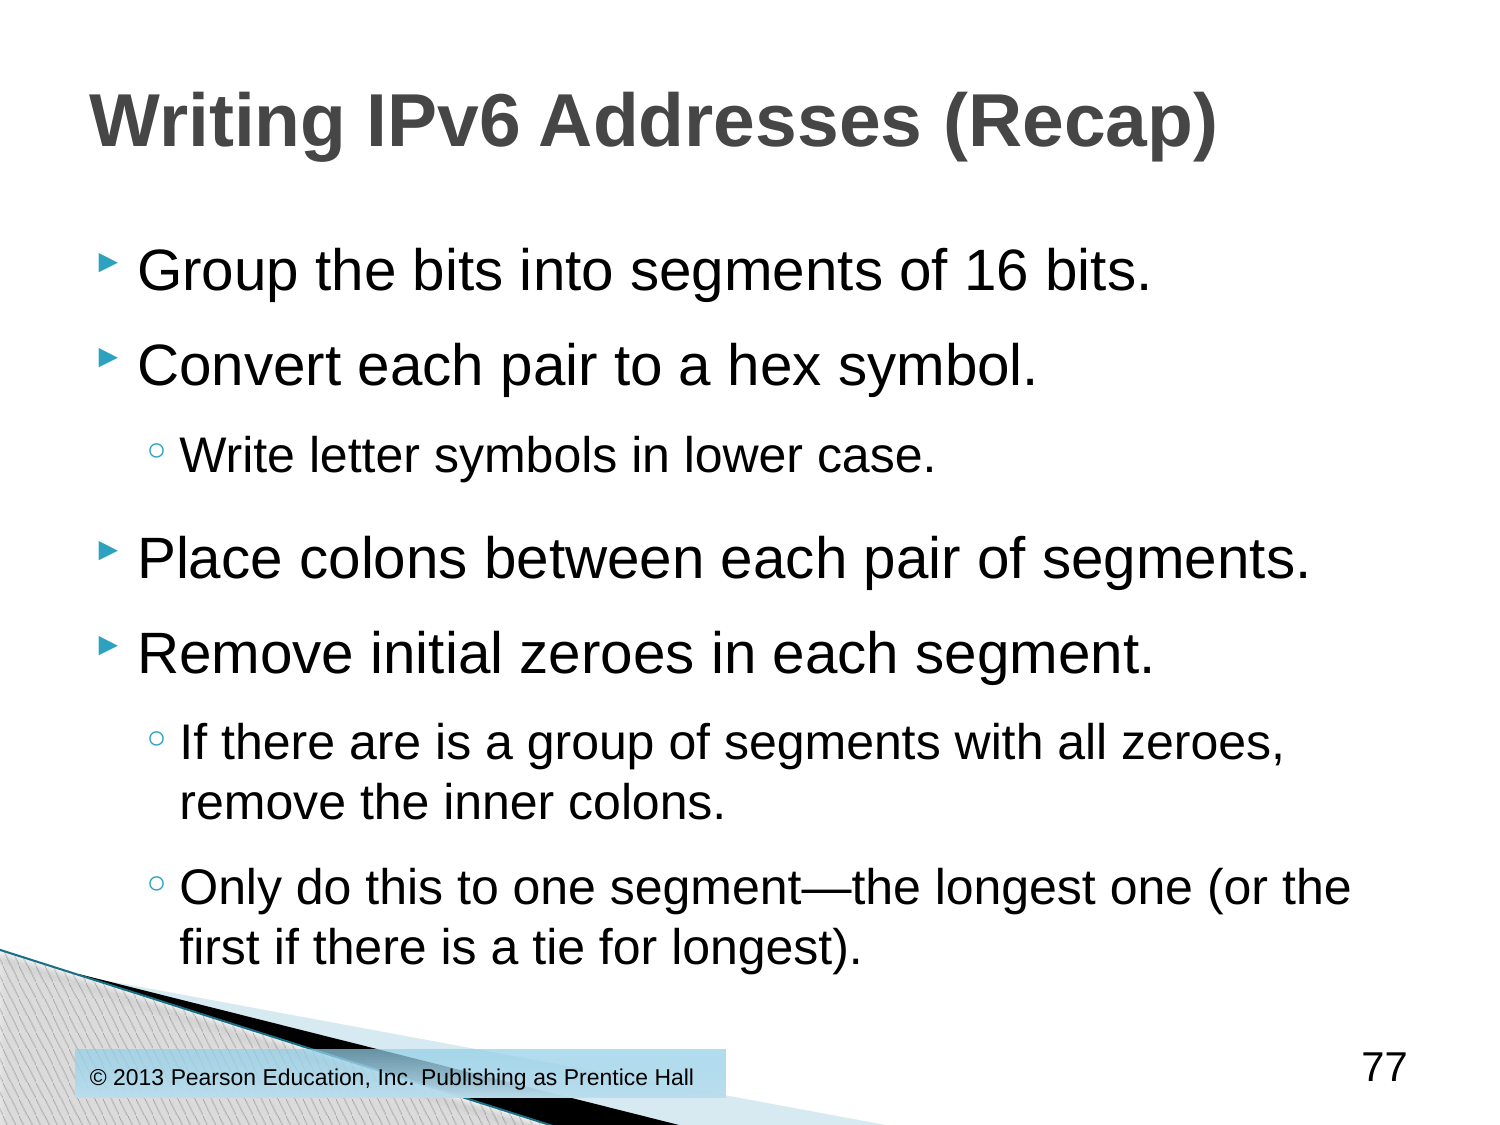

# Writing IPv6 Addresses (Recap)
Group the bits into segments of 16 bits.
Convert each pair to a hex symbol.
Write letter symbols in lower case.
Place colons between each pair of segments.
Remove initial zeroes in each segment.
If there are is a group of segments with all zeroes, remove the inner colons.
Only do this to one segment—the longest one (or the first if there is a tie for longest).
77
© 2013 Pearson Education, Inc. Publishing as Prentice Hall